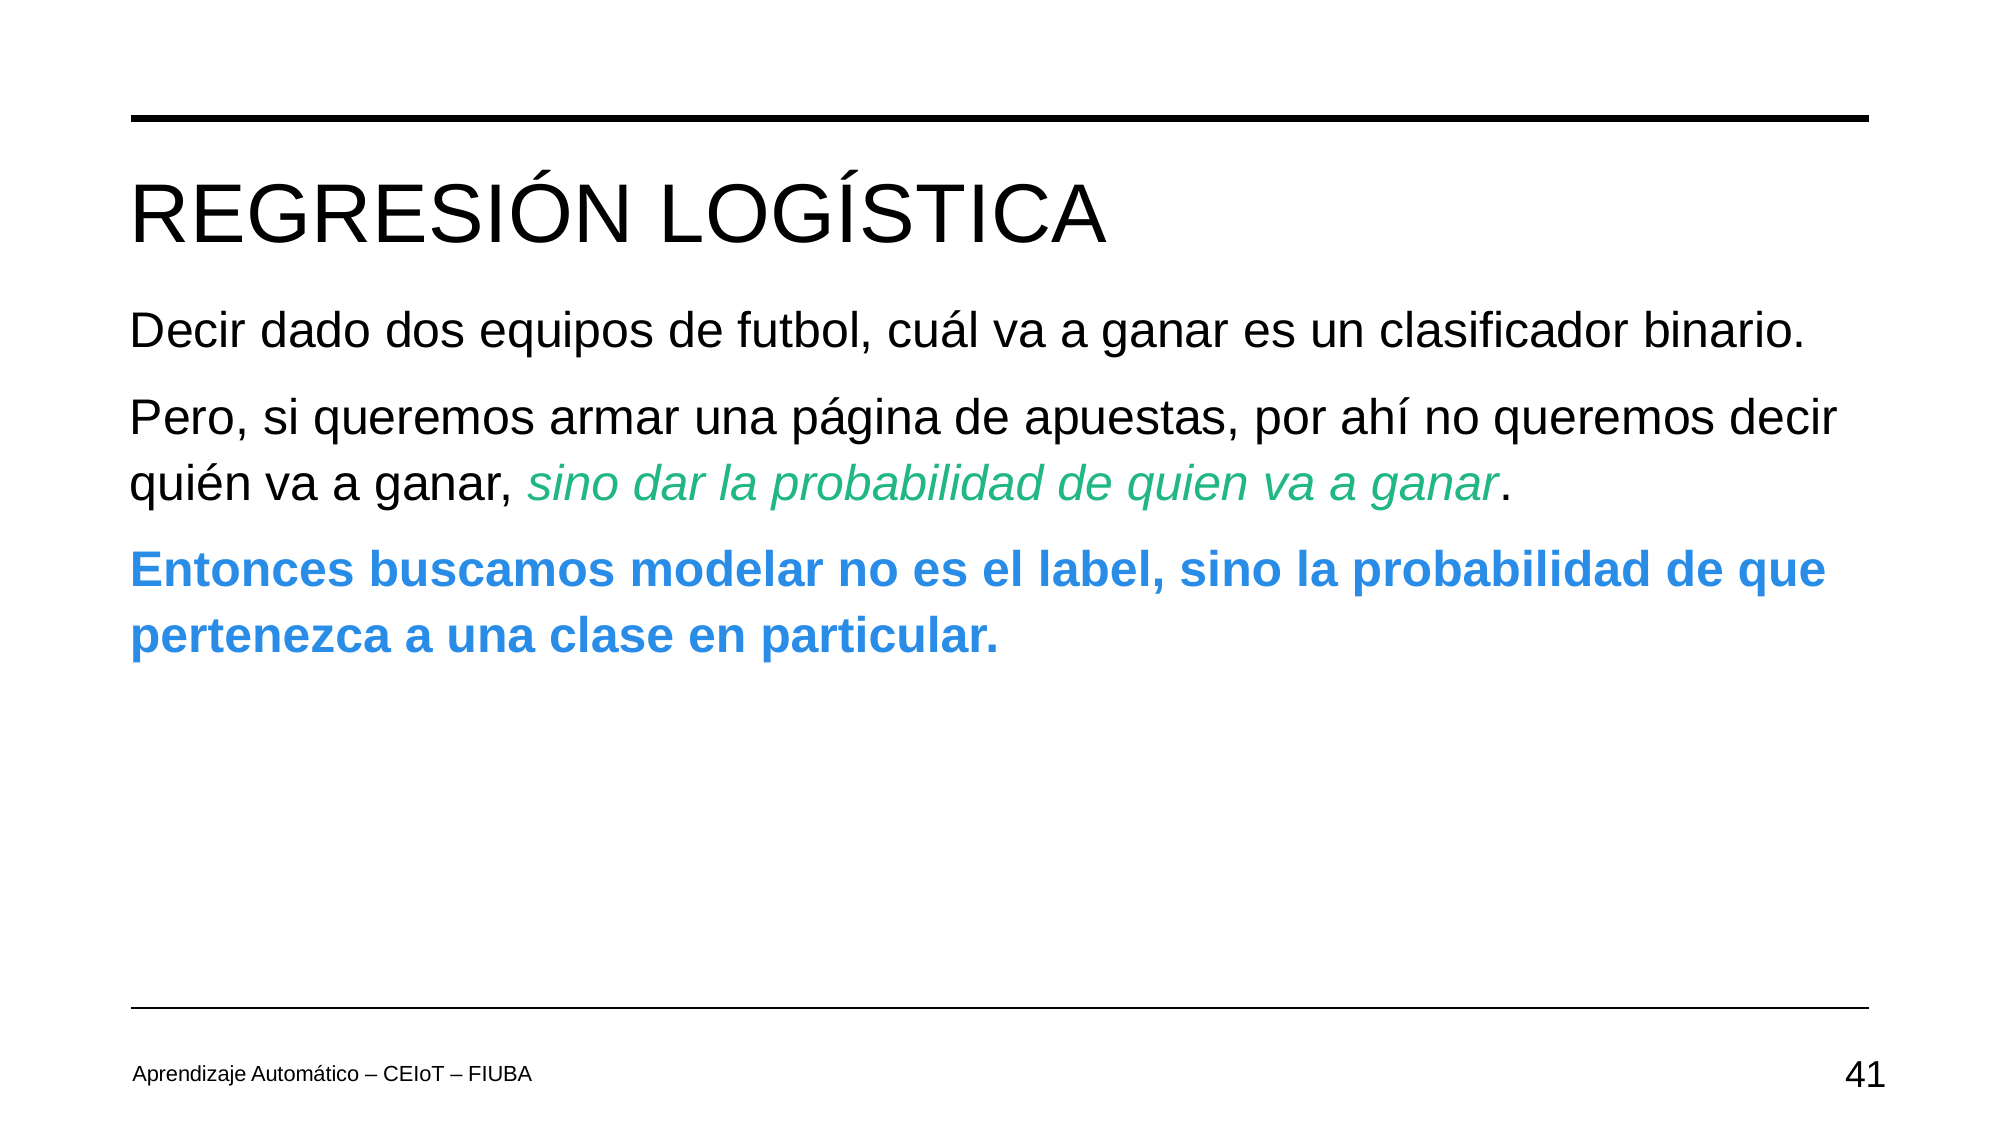

# Regresión Logística
Decir dado dos equipos de futbol, cuál va a ganar es un clasificador binario.
Pero, si queremos armar una página de apuestas, por ahí no queremos decir quién va a ganar, sino dar la probabilidad de quien va a ganar.
Entonces buscamos modelar no es el label, sino la probabilidad de que pertenezca a una clase en particular.

Aprendizaje Automático – CEIoT – FIUBA
41
Image by vectorjuice